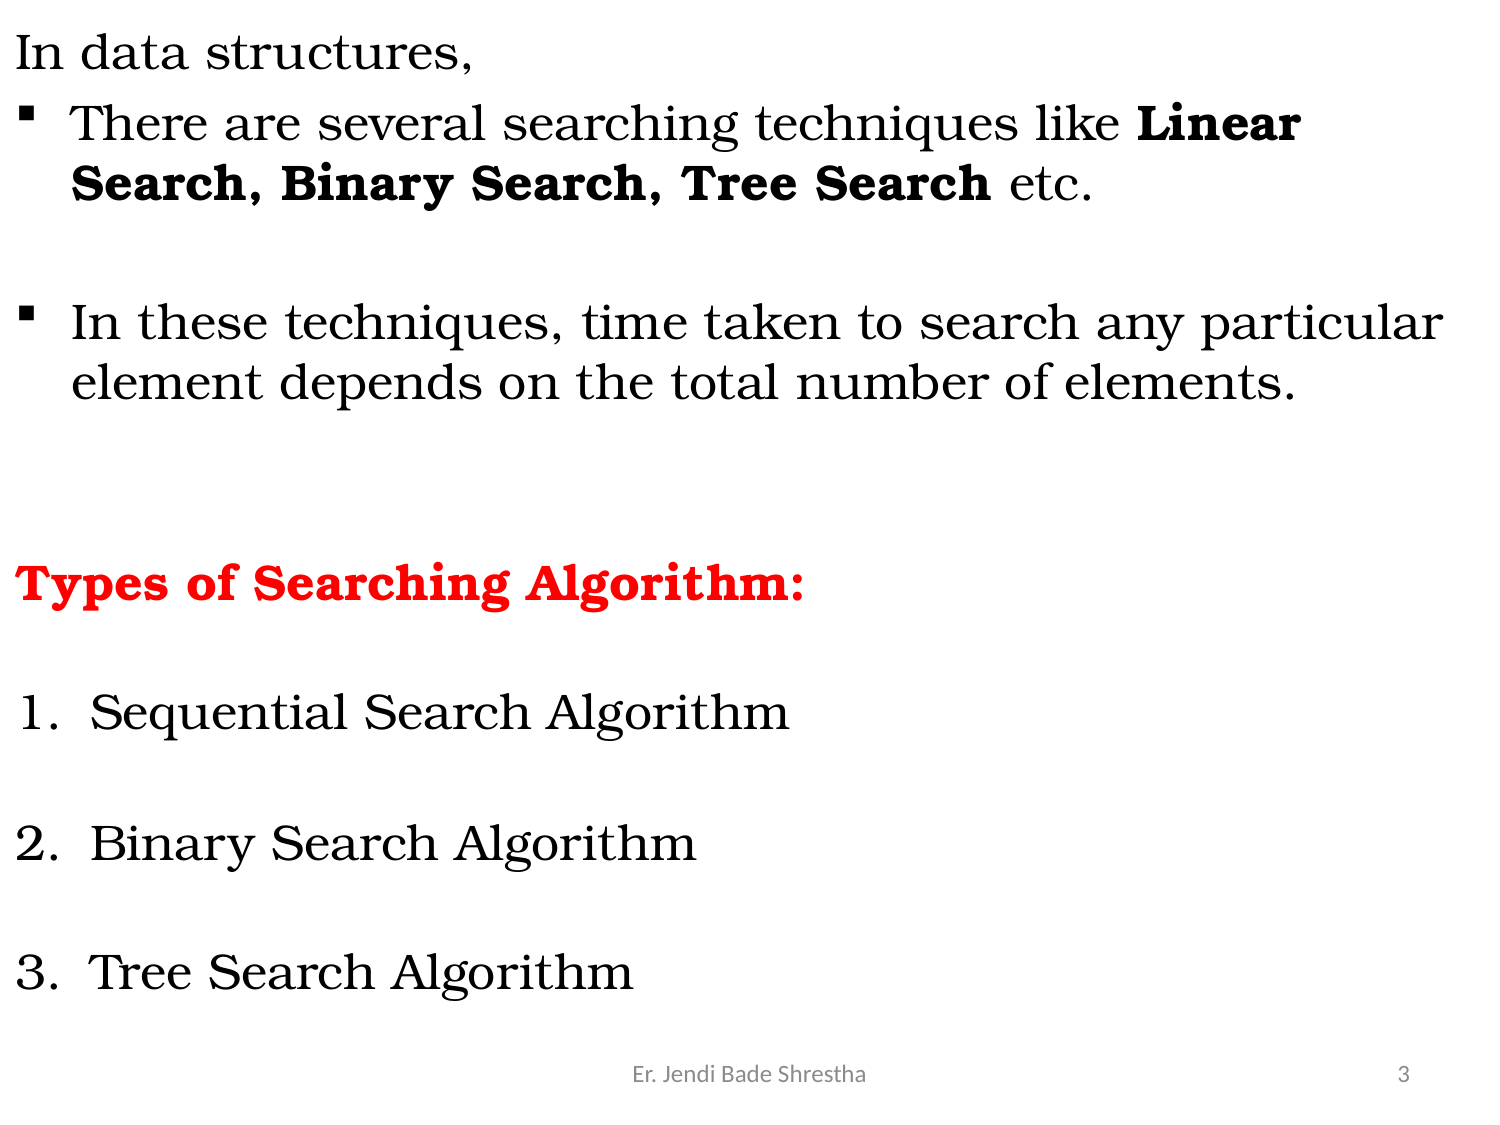

In data structures,
There are several searching techniques like Linear Search, Binary Search, Tree Search etc.

In these techniques, time taken to search any particular element depends on the total number of elements.

Types of Searching Algorithm:
Sequential Search Algorithm
Binary Search Algorithm
Tree Search Algorithm

Er. Jendi Bade Shrestha
3